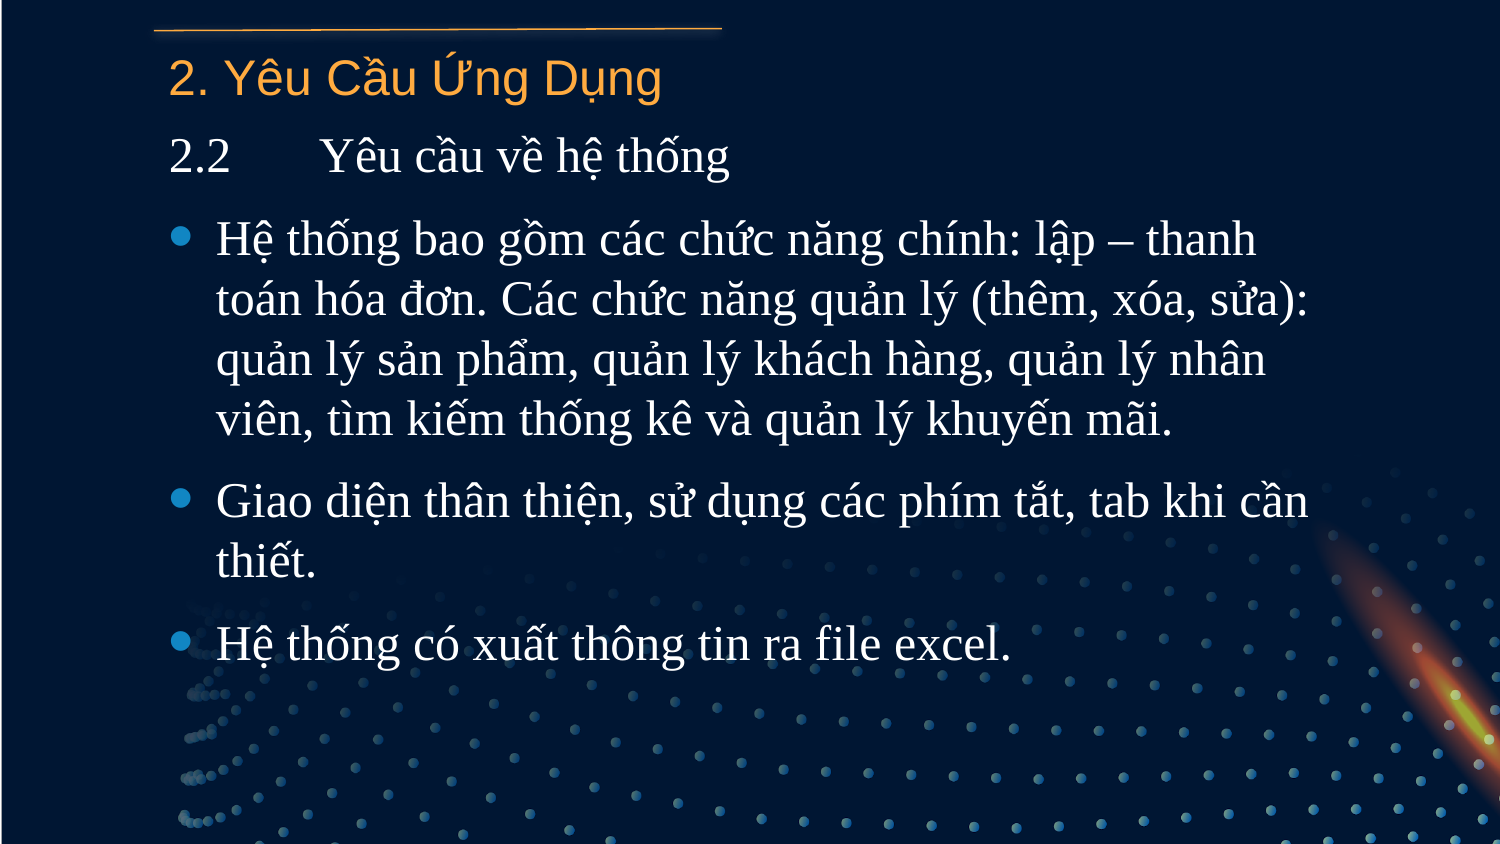

2. Yêu Cầu Ứng Dụng
2.2	Yêu cầu về hệ thống
Hệ thống bao gồm các chức năng chính: lập – thanh toán hóa đơn. Các chức năng quản lý (thêm, xóa, sửa): quản lý sản phẩm, quản lý khách hàng, quản lý nhân viên, tìm kiếm thống kê và quản lý khuyến mãi.
Giao diện thân thiện, sử dụng các phím tắt, tab khi cần thiết.
Hệ thống có xuất thông tin ra file excel.